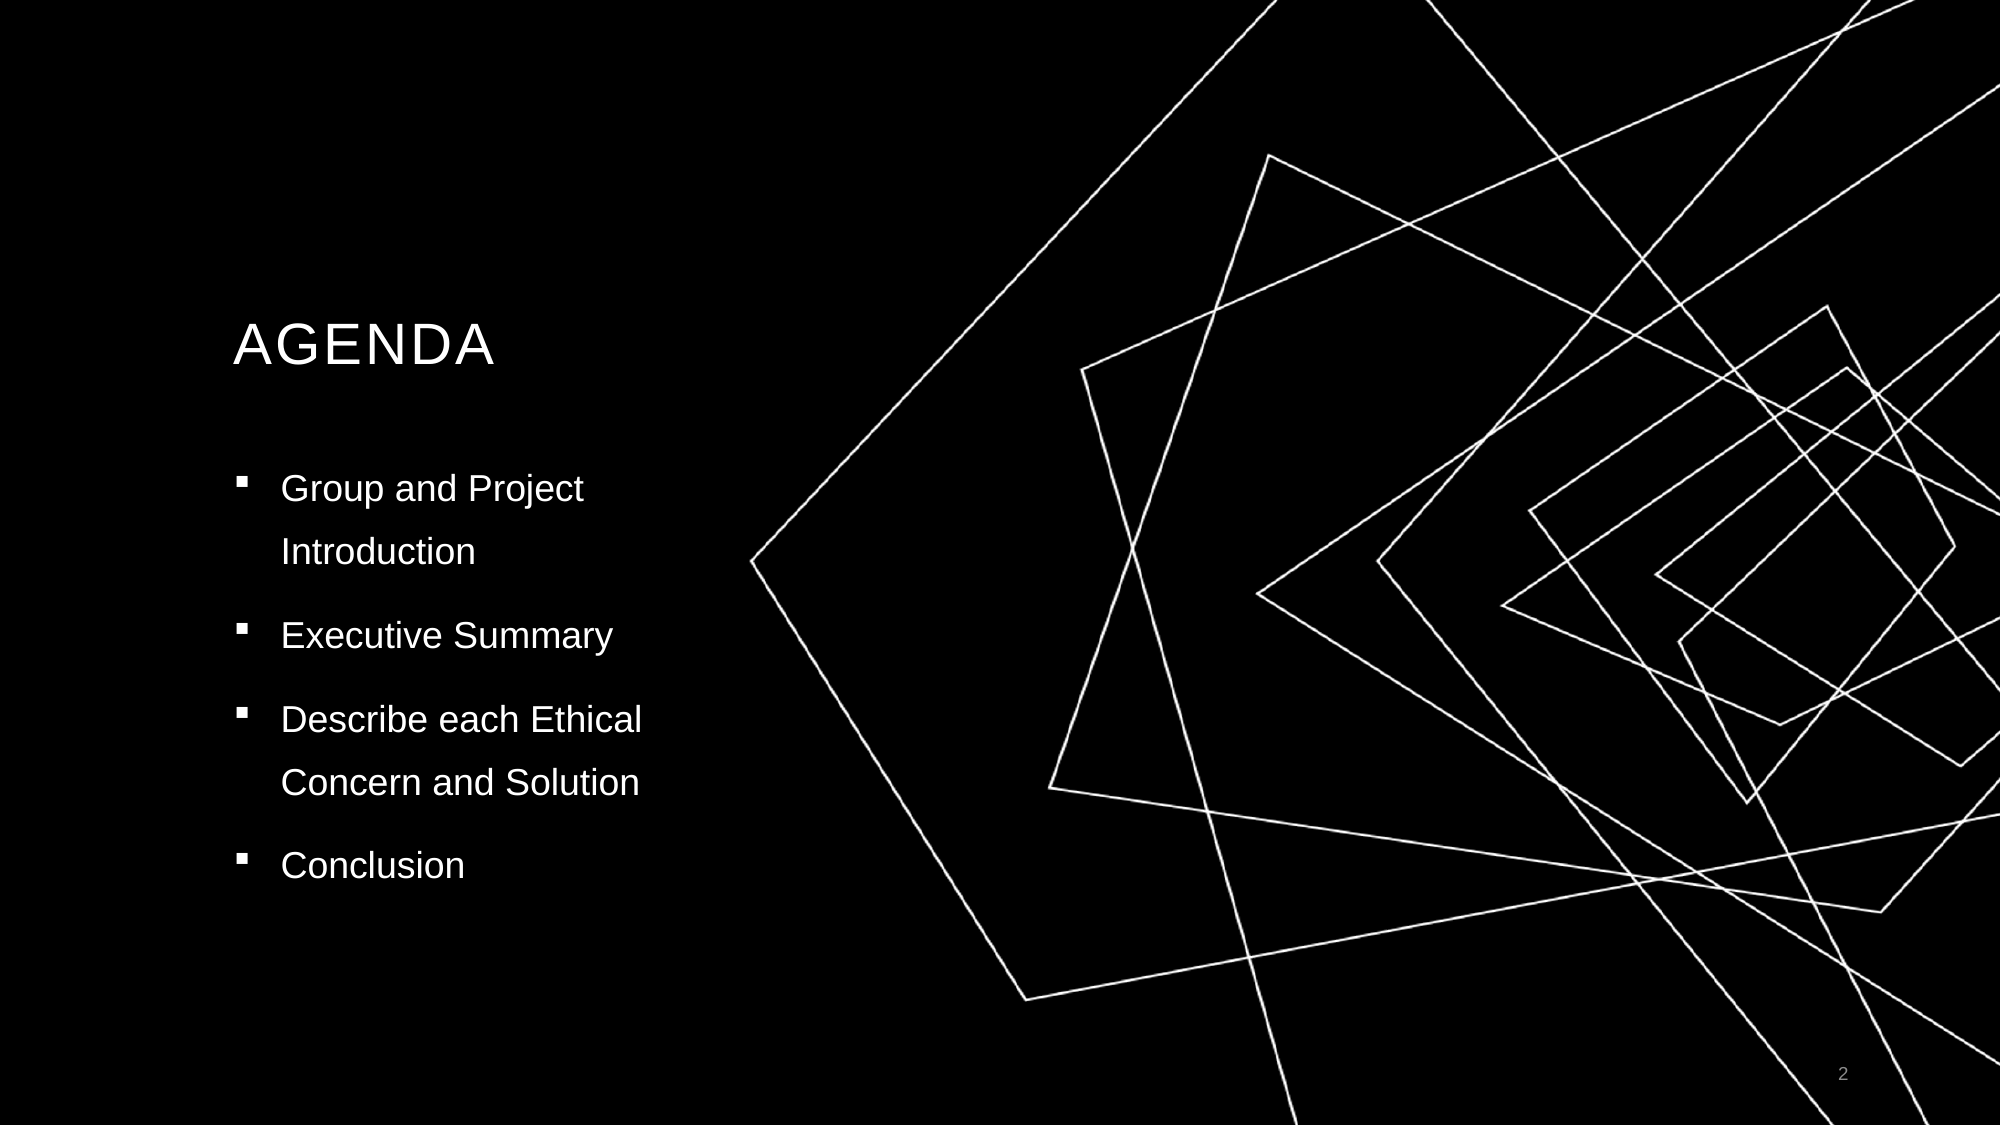

# AGENDA
Group and Project Introduction
Executive Summary
Describe each Ethical Concern and Solution
Conclusion
2